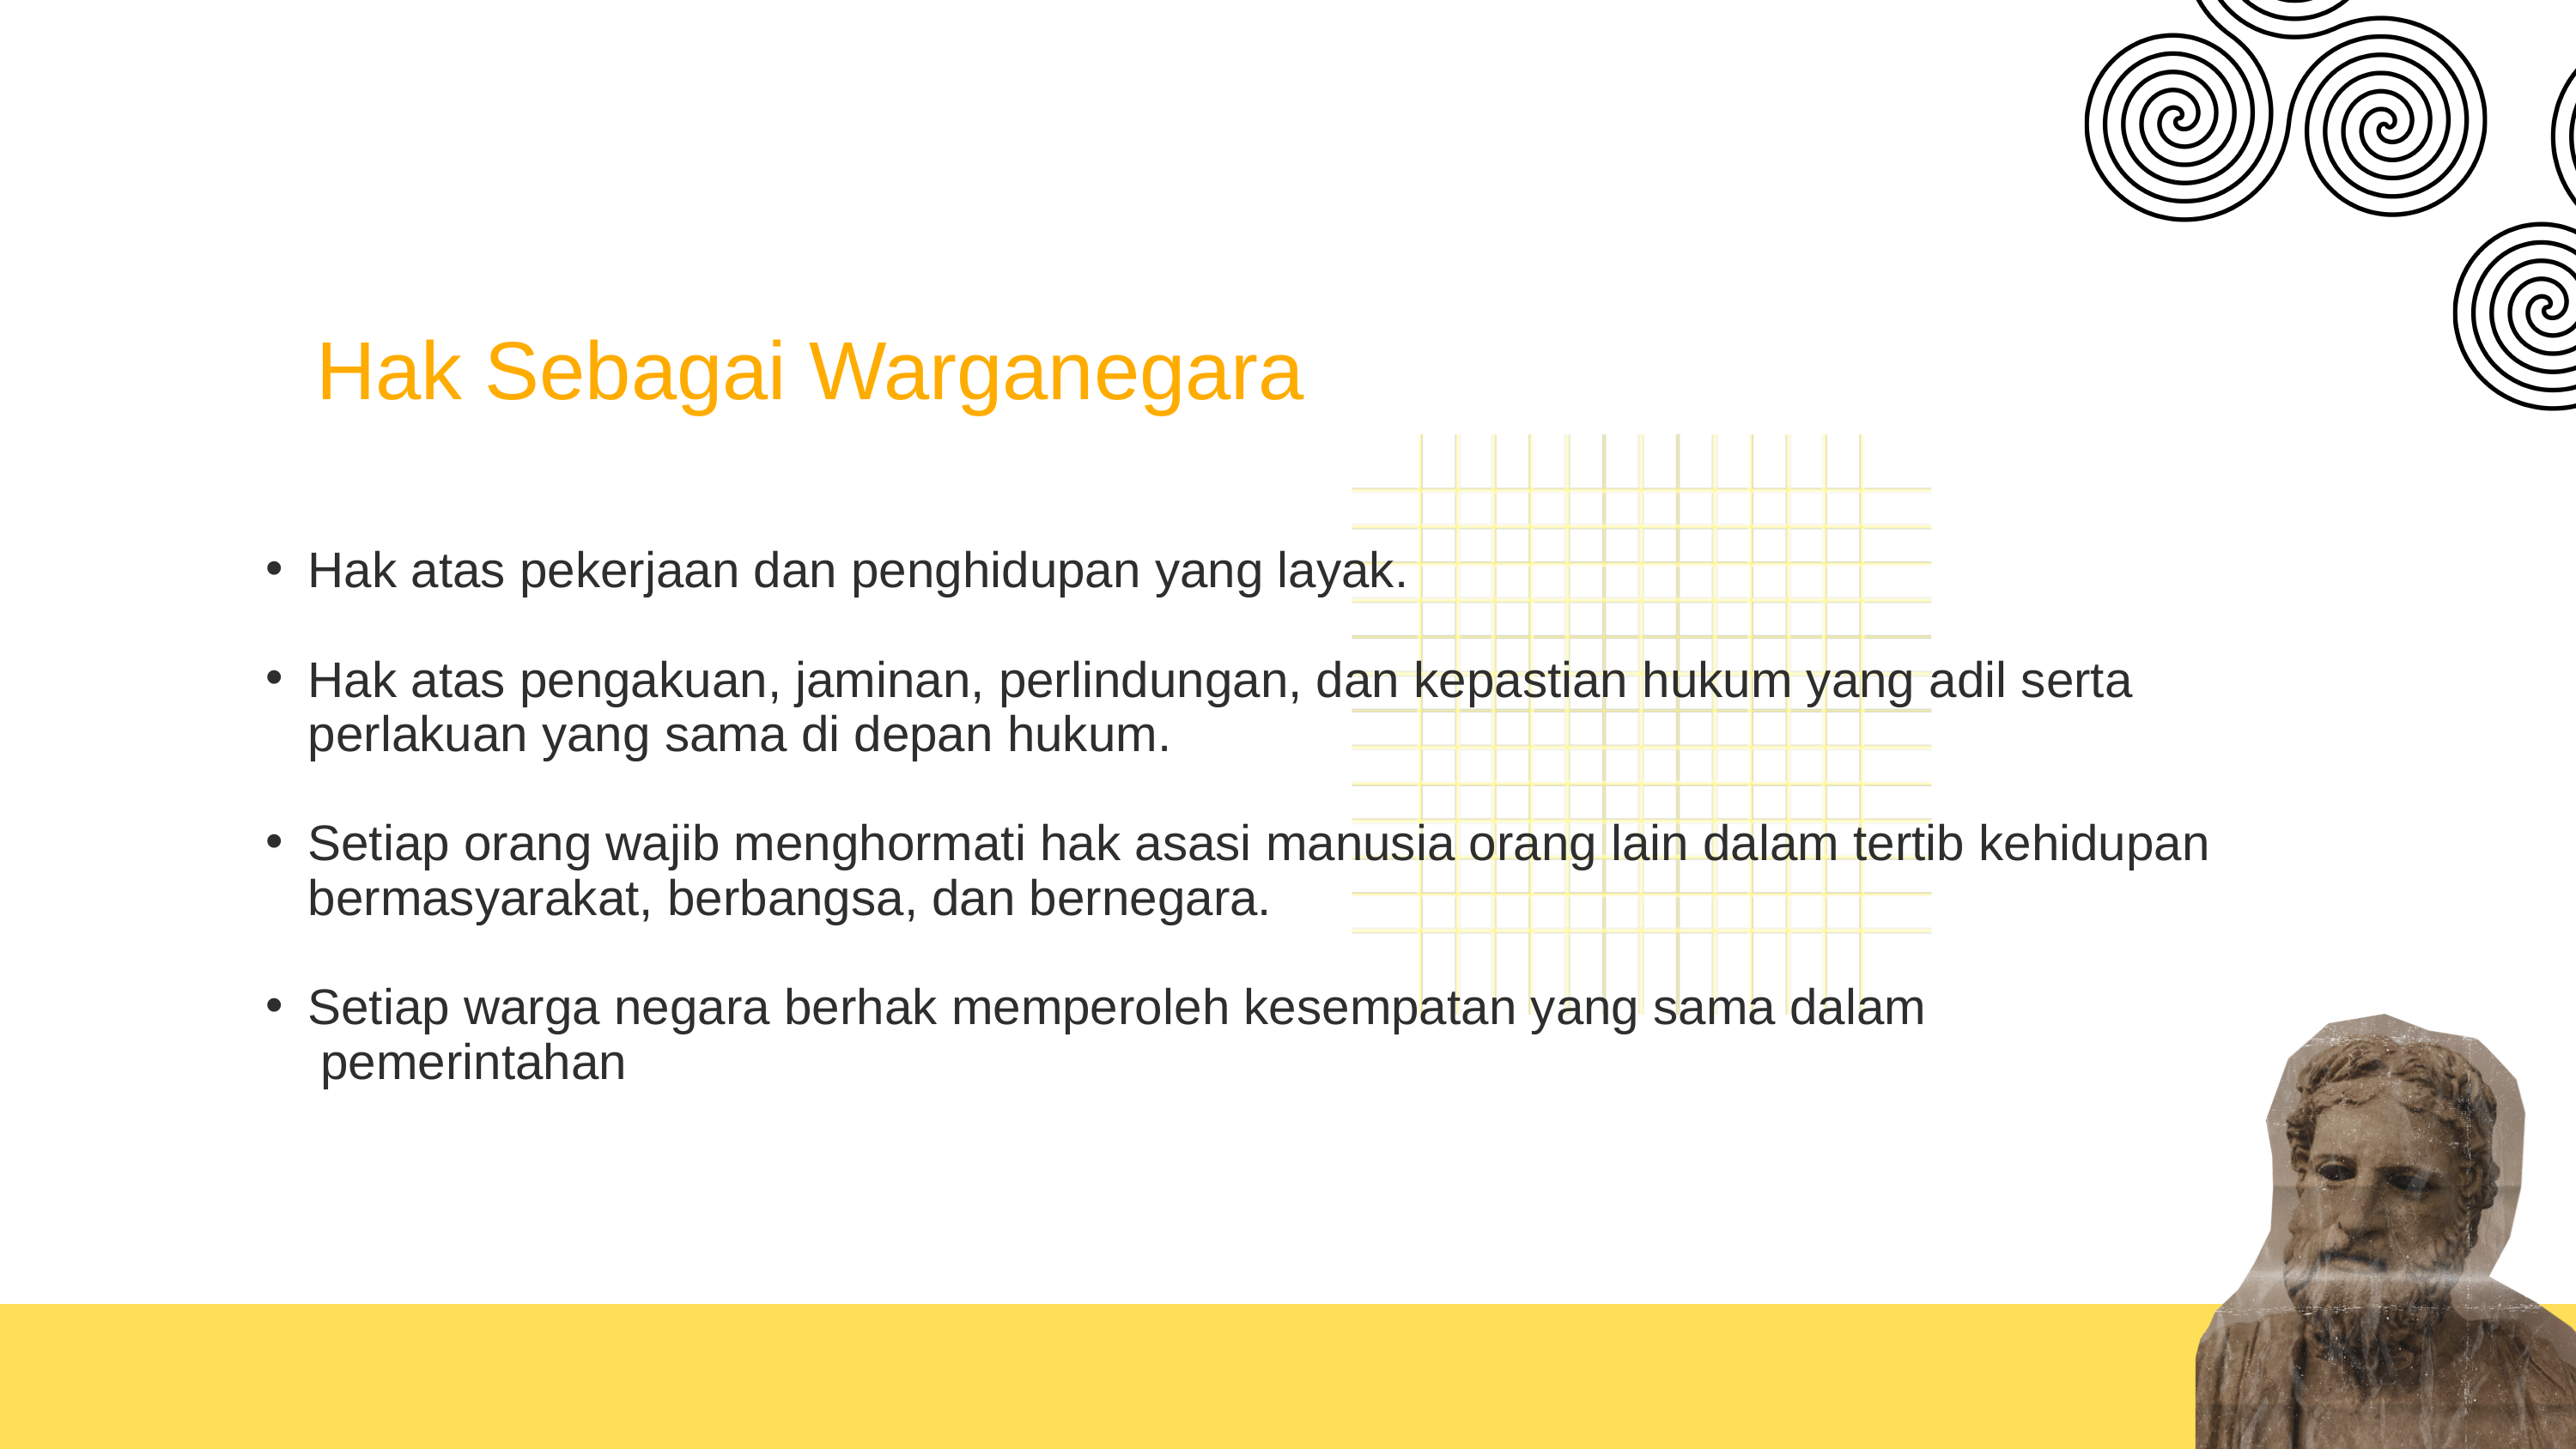

Hak Sebagai Warganegara

Hak atas pekerjaan dan penghidupan yang layak.

Hak atas pengakuan, jaminan, perlindungan, dan kepastian hukum yang adil serta perlakuan yang sama di depan hukum.

Setiap orang wajib menghormati hak asasi manusia orang lain dalam tertib kehidupan bermasyarakat, berbangsa, dan bernegara.

Setiap warga negara berhak memperoleh kesempatan yang sama dalam
       pemerintahan